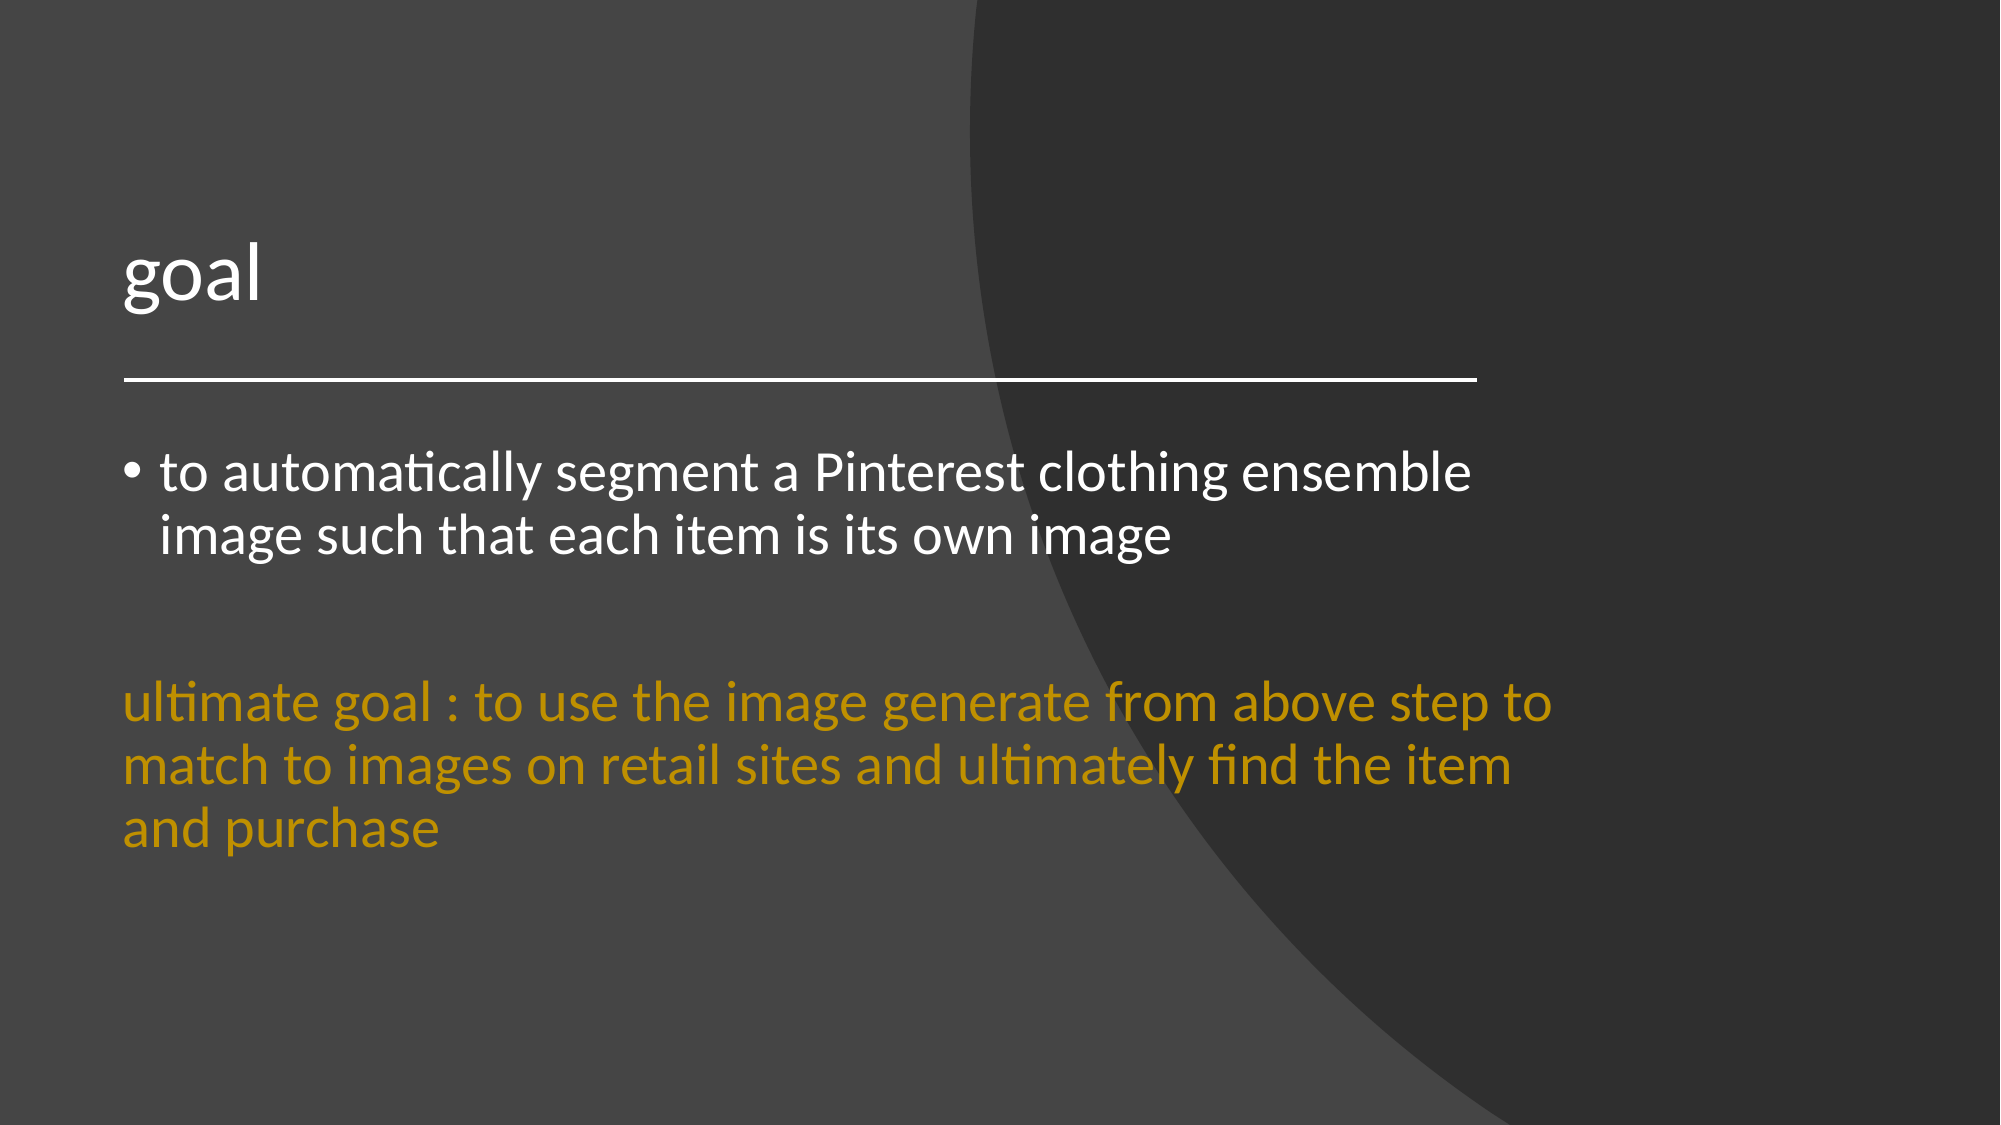

# goal
to automatically segment a Pinterest clothing ensemble image such that each item is its own image

ultimate goal : to use the image generate from above step to match to images on retail sites and ultimately find the item and purchase